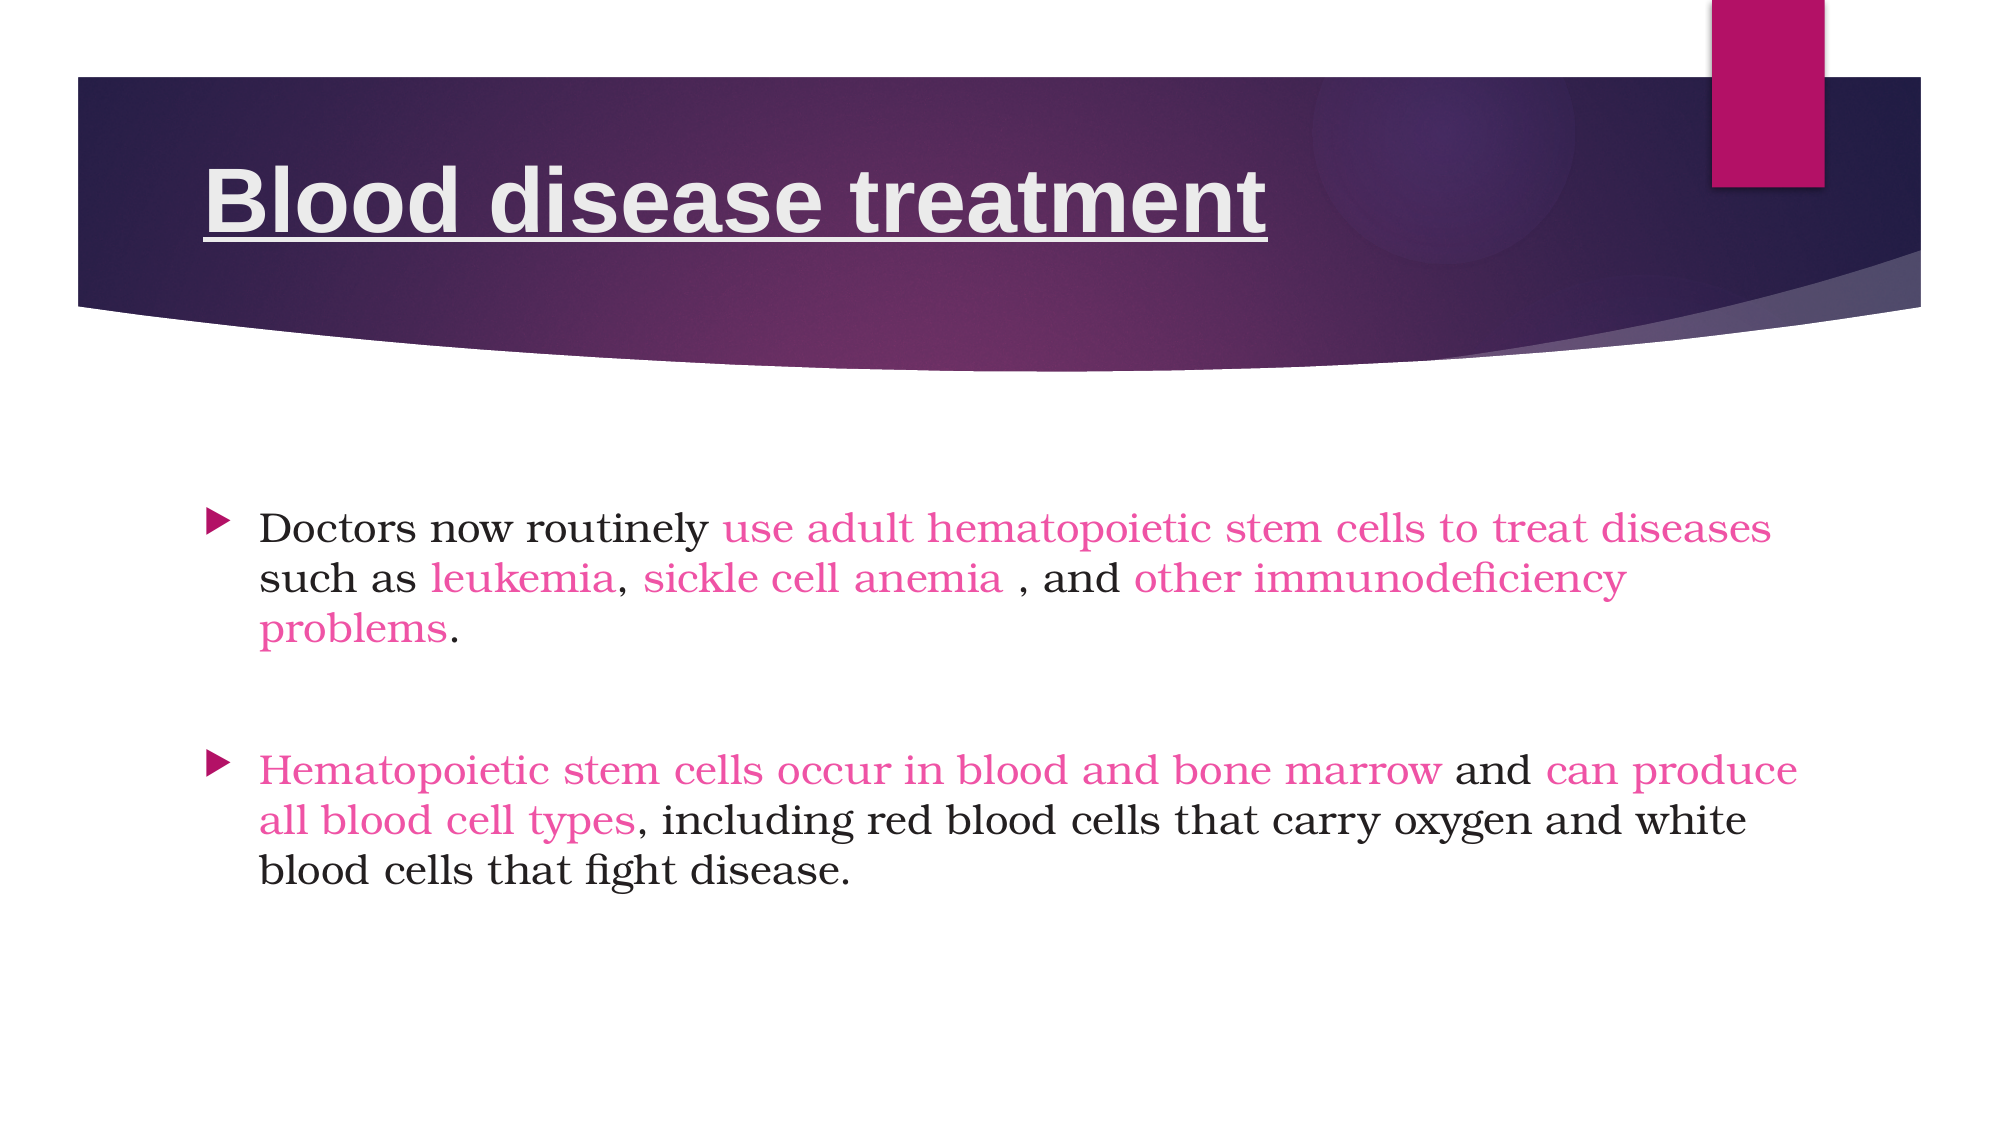

# Blood disease treatment

Doctors now routinely use adult hematopoietic stem cells to treat diseases such as leukemia, sickle cell anemia , and other immunodeficiency problems.

Hematopoietic stem cells occur in blood and bone marrow and can produce all blood cell types, including red blood cells that carry oxygen and white blood cells that fight disease.